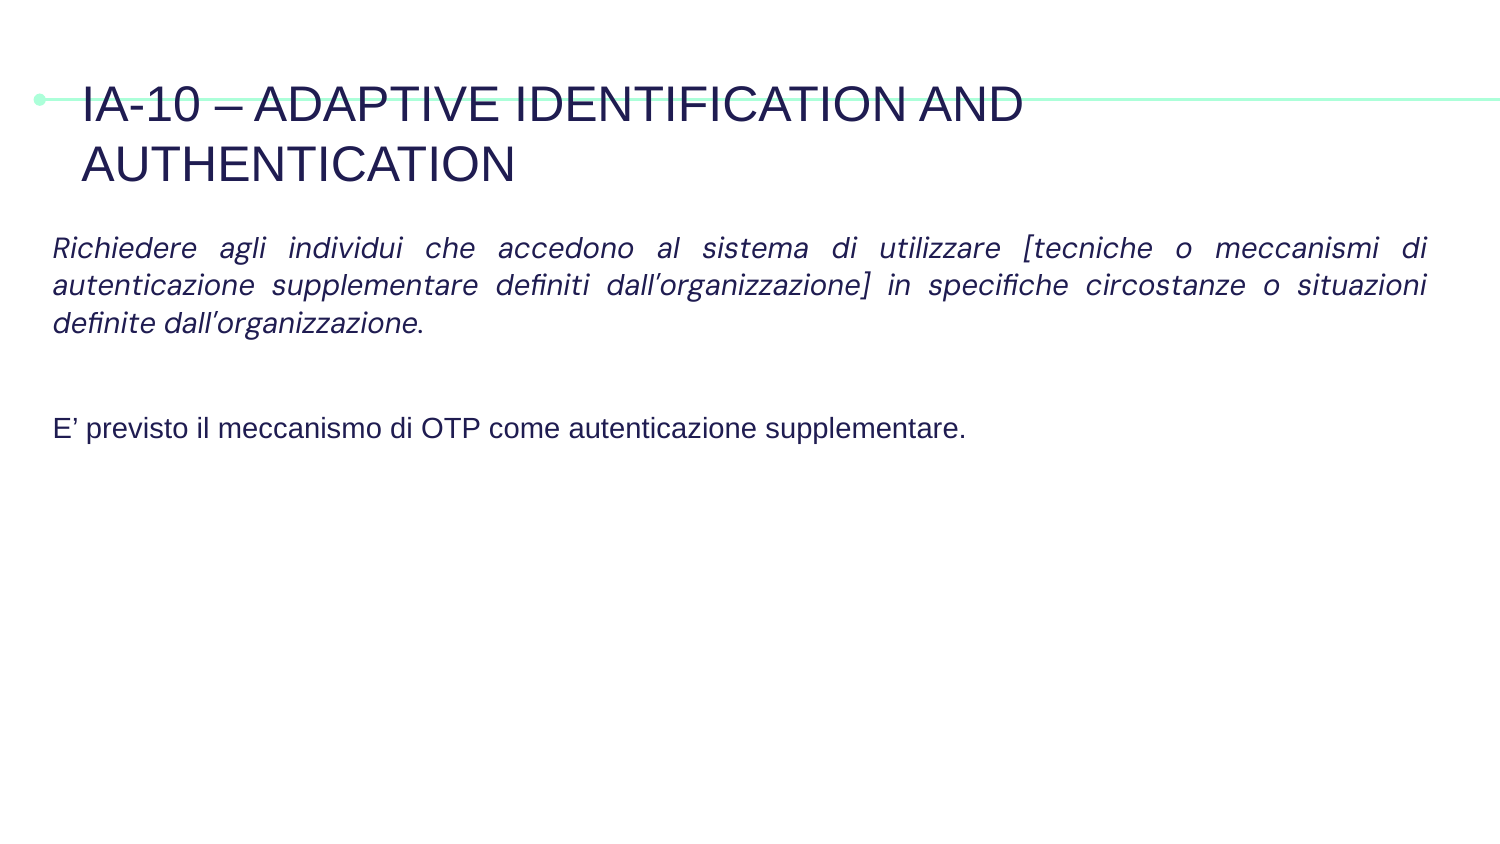

# IA-10 – ADAPTIVE IDENTIFICATION AND AUTHENTICATION
Richiedere agli individui che accedono al sistema di utilizzare [tecniche o meccanismi di autenticazione supplementare definiti dall'organizzazione] in specifiche circostanze o situazioni definite dall'organizzazione.

E’ previsto il meccanismo di OTP come autenticazione supplementare.